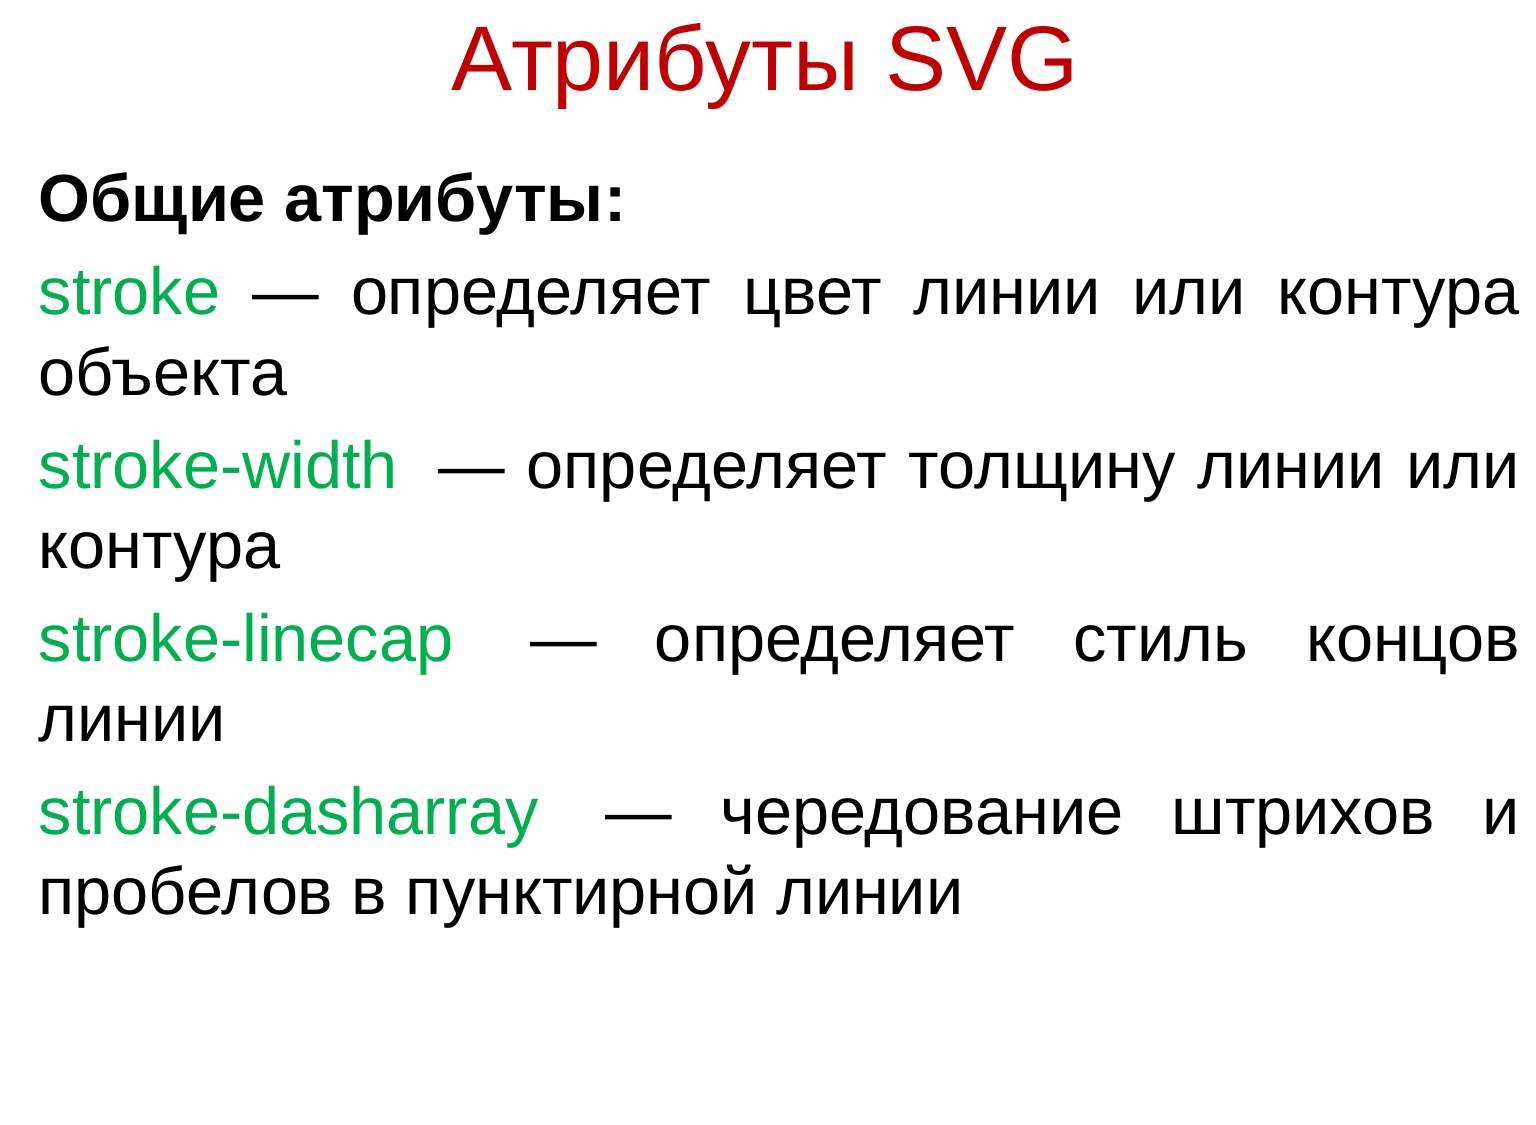

# Атрибуты SVG
Общие атрибуты:
stroke — определяет цвет линии или контура объекта
stroke-width  — определяет толщину линии или контура
stroke-linecap  — определяет стиль концов линии
stroke-dasharray  — чередование штрихов и пробелов в пунктирной линии